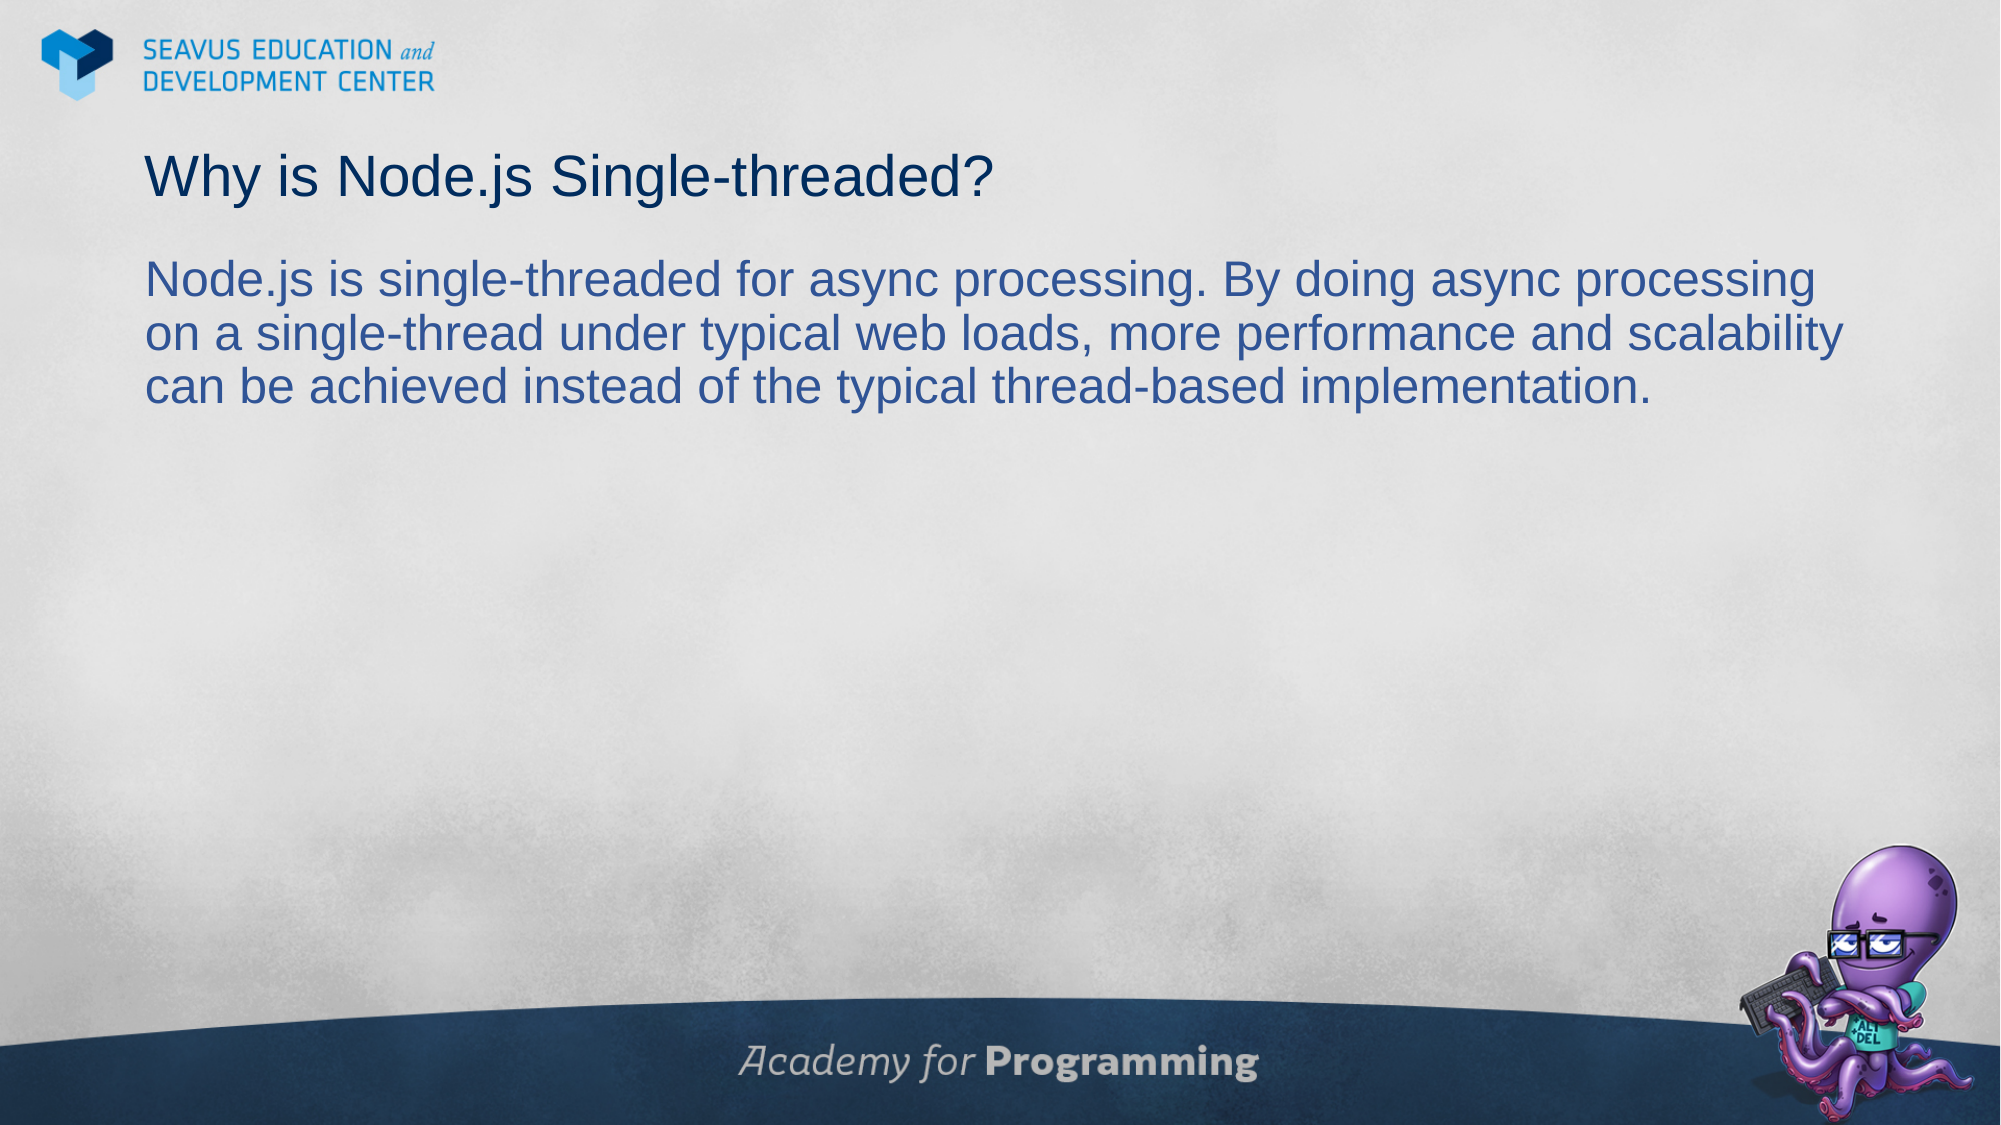

# Why is Node.js Single-threaded?
Node.js is single-threaded for async processing. By doing async processing on a single-thread under typical web loads, more performance and scalability can be achieved instead of the typical thread-based implementation.